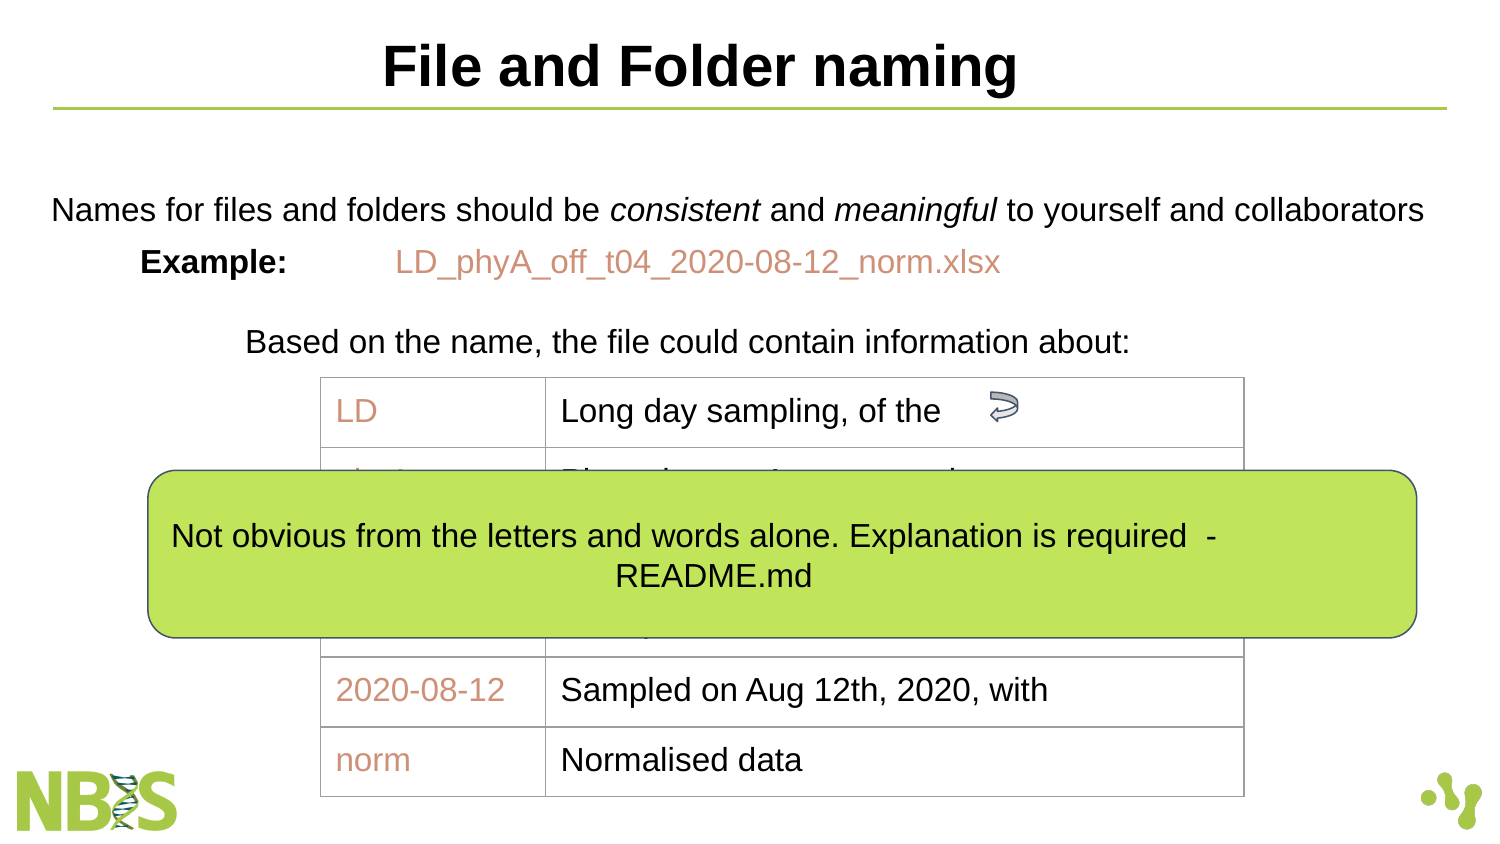

File and Folder naming
Names for files and folders should be consistent and meaningful to yourself and collaborators
Example:
	LD_phyA_off_t04_2020-08-12_norm.xlsx
Based on the name, the file could contain information about:
| LD | Long day sampling, of the |
| --- | --- |
| phyA | Phytochrome A genotype, in a |
| off | Medium without sucrose, at |
| t04 | Time point 4 |
| 2020-08-12 | Sampled on Aug 12th, 2020, with |
| norm | Normalised data |

Not obvious from the letters and words alone. Explanation is required  -
                                                README.md